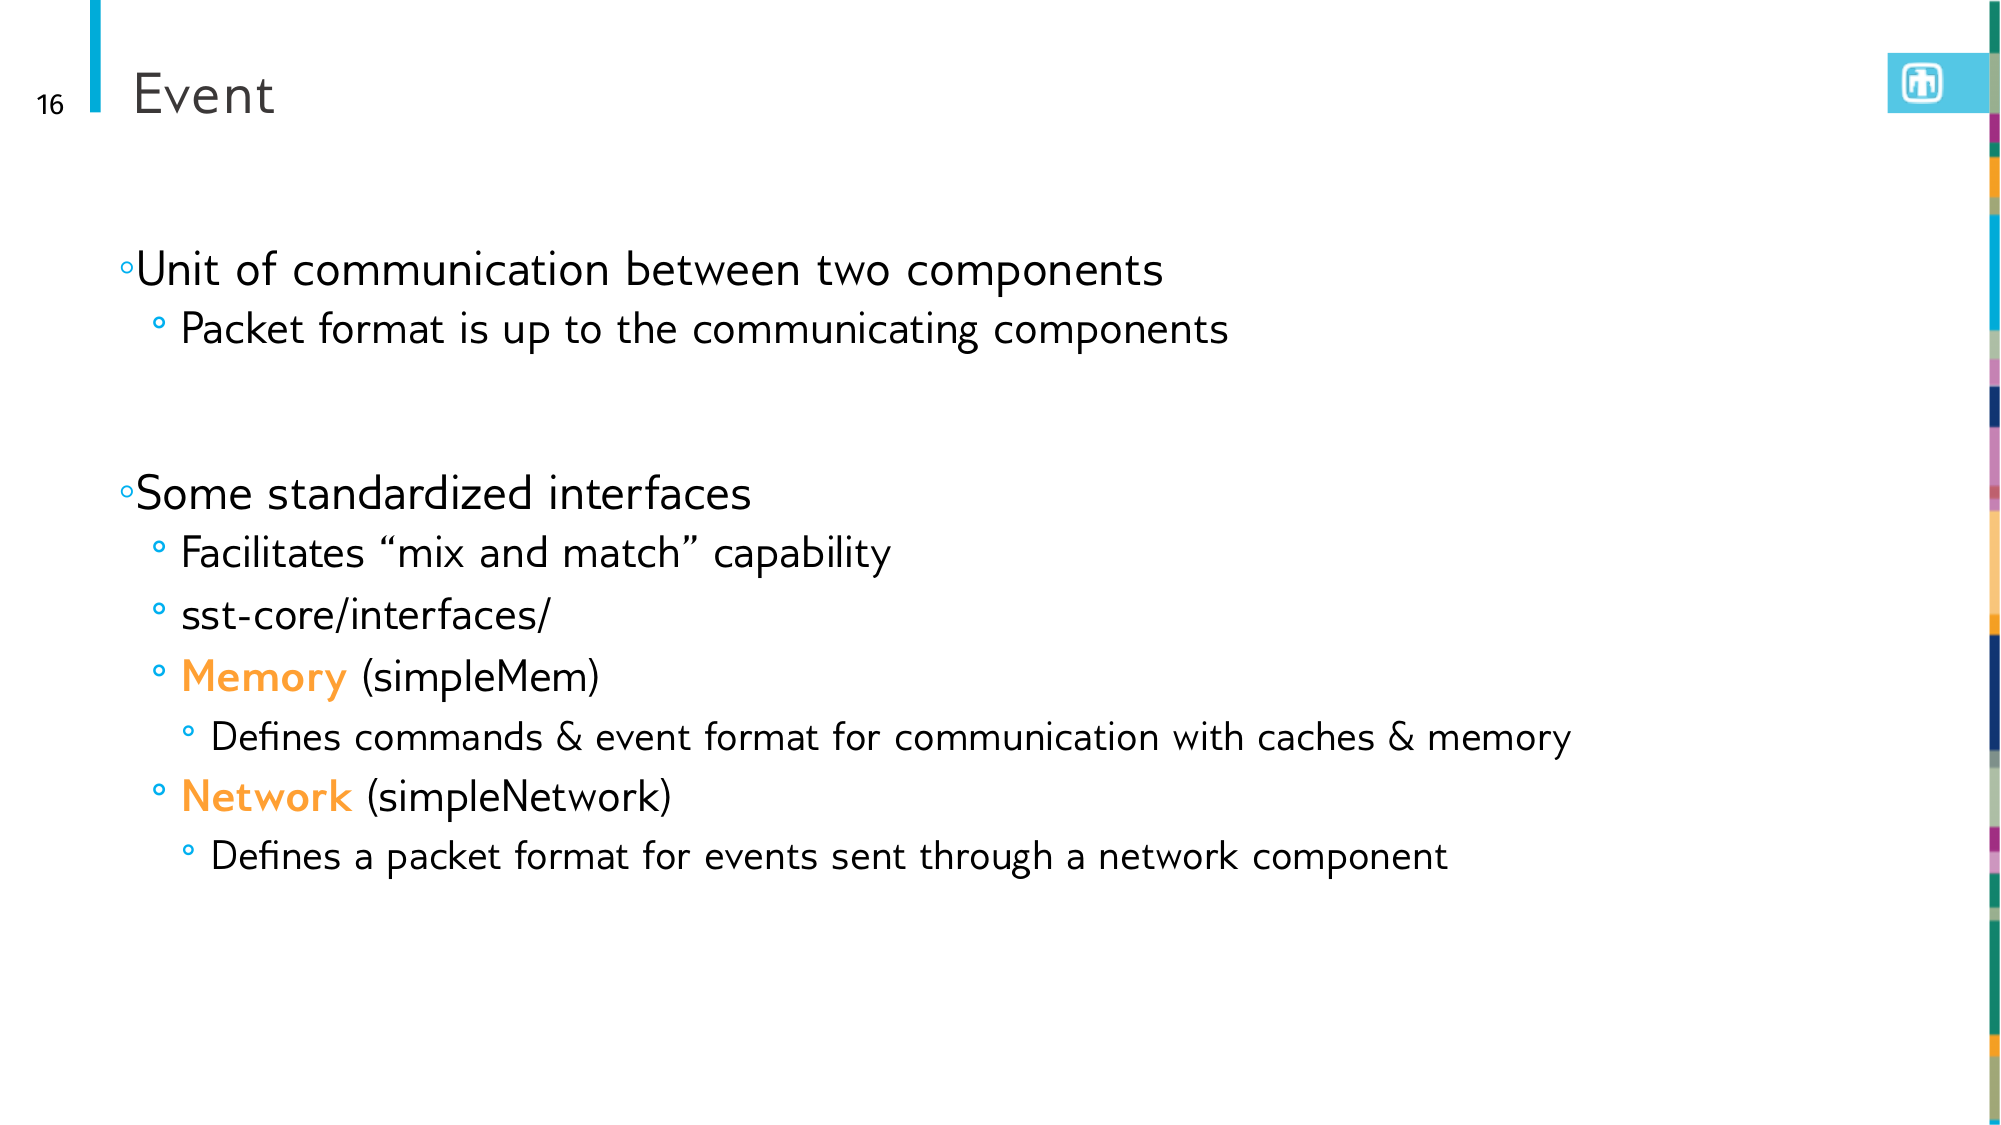

# Event
16
Unit of communication between two components
Packet format is up to the communicating components

Some standardized interfaces
Facilitates “mix and match” capability
sst-core/interfaces/
Memory (simpleMem)
Defines commands & event format for communication with caches & memory
Network (simpleNetwork)
Defines a packet format for events sent through a network component